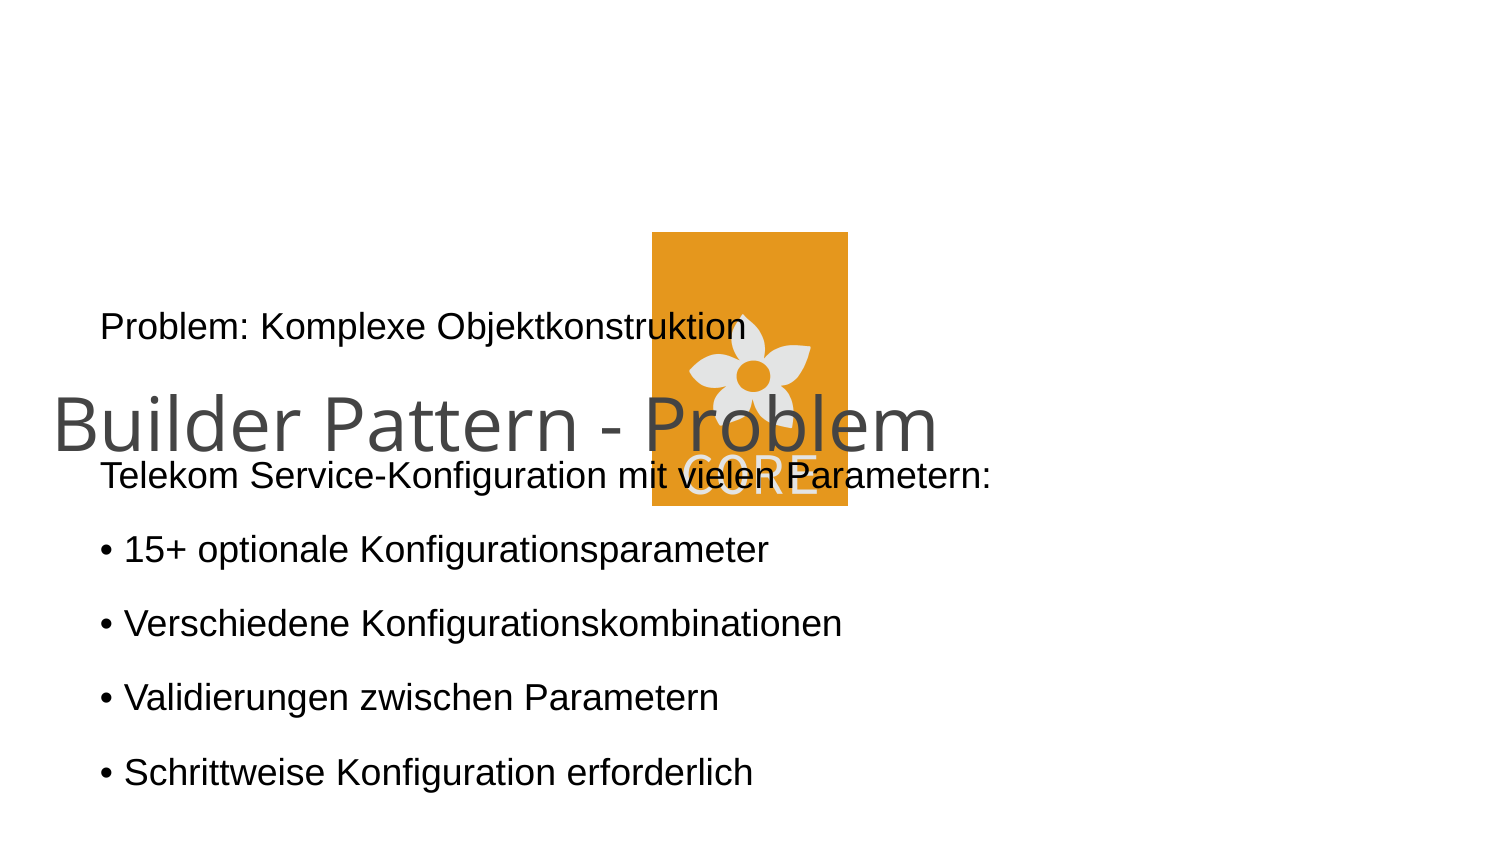

# Builder Pattern - Problem

Problem: Komplexe Objektkonstruktion

Telekom Service-Konfiguration mit vielen Parametern:
• 15+ optionale Konfigurationsparameter
• Verschiedene Konfigurationskombinationen
• Validierungen zwischen Parametern
• Schrittweise Konfiguration erforderlich

Probleme mit Konstruktor-Ansatz:
• Konstruktor mit vielen Parametern (Telescoping)
• Unübersichtliche Parameter-Reihenfolge
• Schwierige Validierung